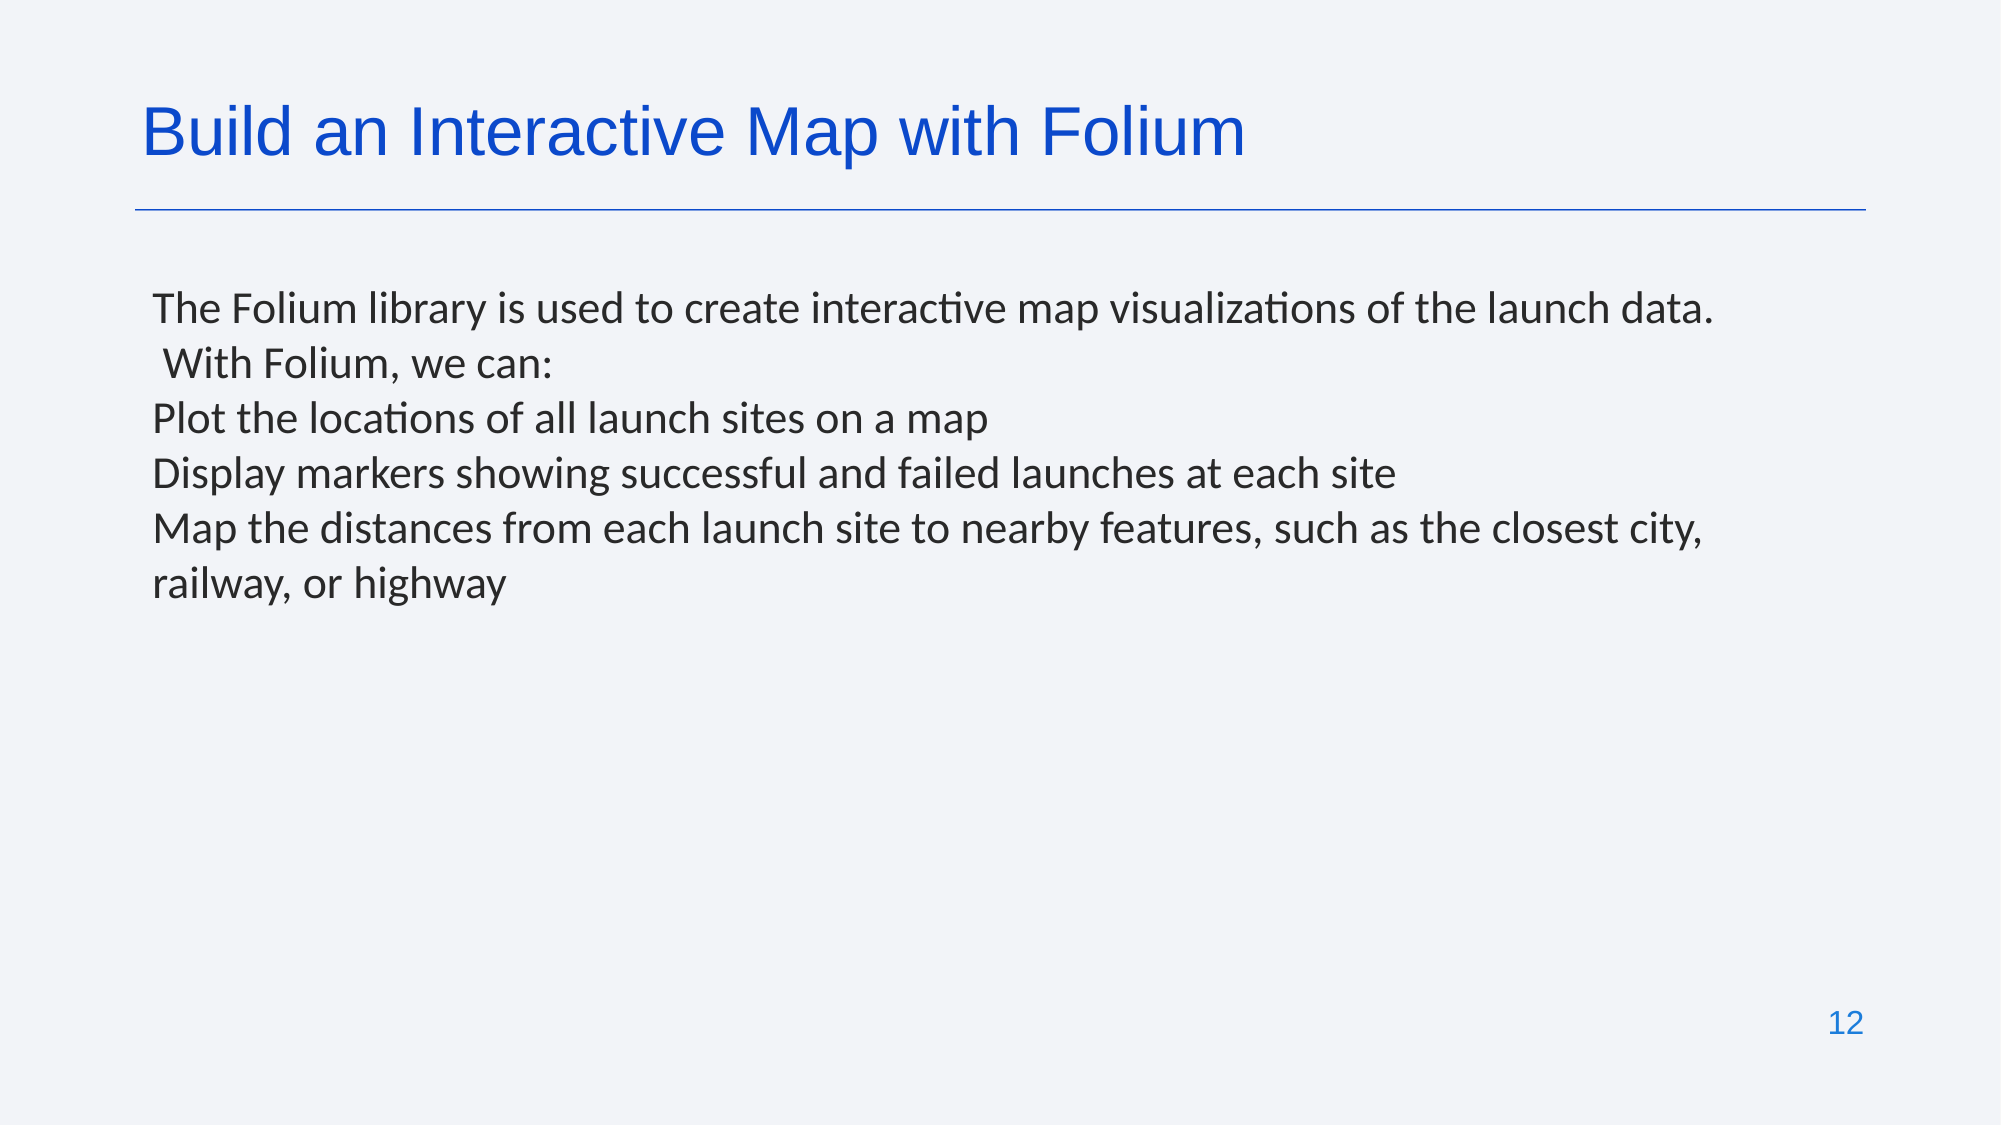

Build an Interactive Map with Folium
The Folium library is used to create interactive map visualizations of the launch data.
 With Folium, we can:
Plot the locations of all launch sites on a map
Display markers showing successful and failed launches at each site
Map the distances from each launch site to nearby features, such as the closest city, railway, or highway

12